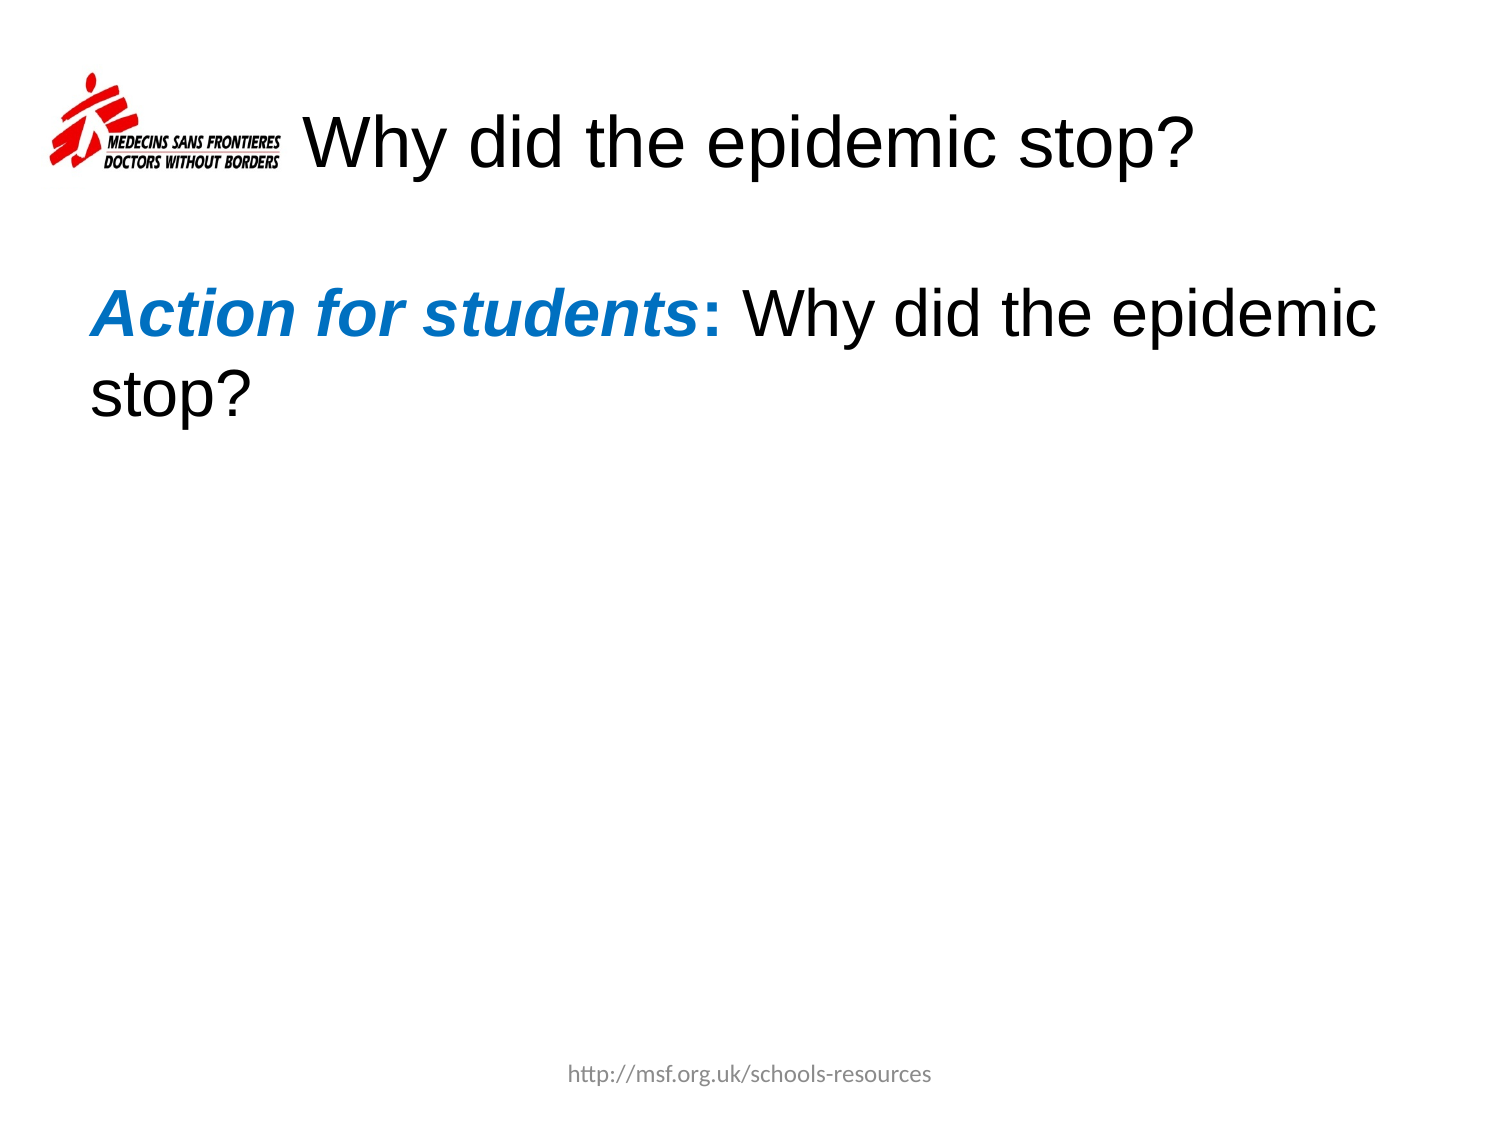

# Why did the epidemic stop?
Action for students: Why did the epidemic stop?

http://msf.org.uk/schools-resources